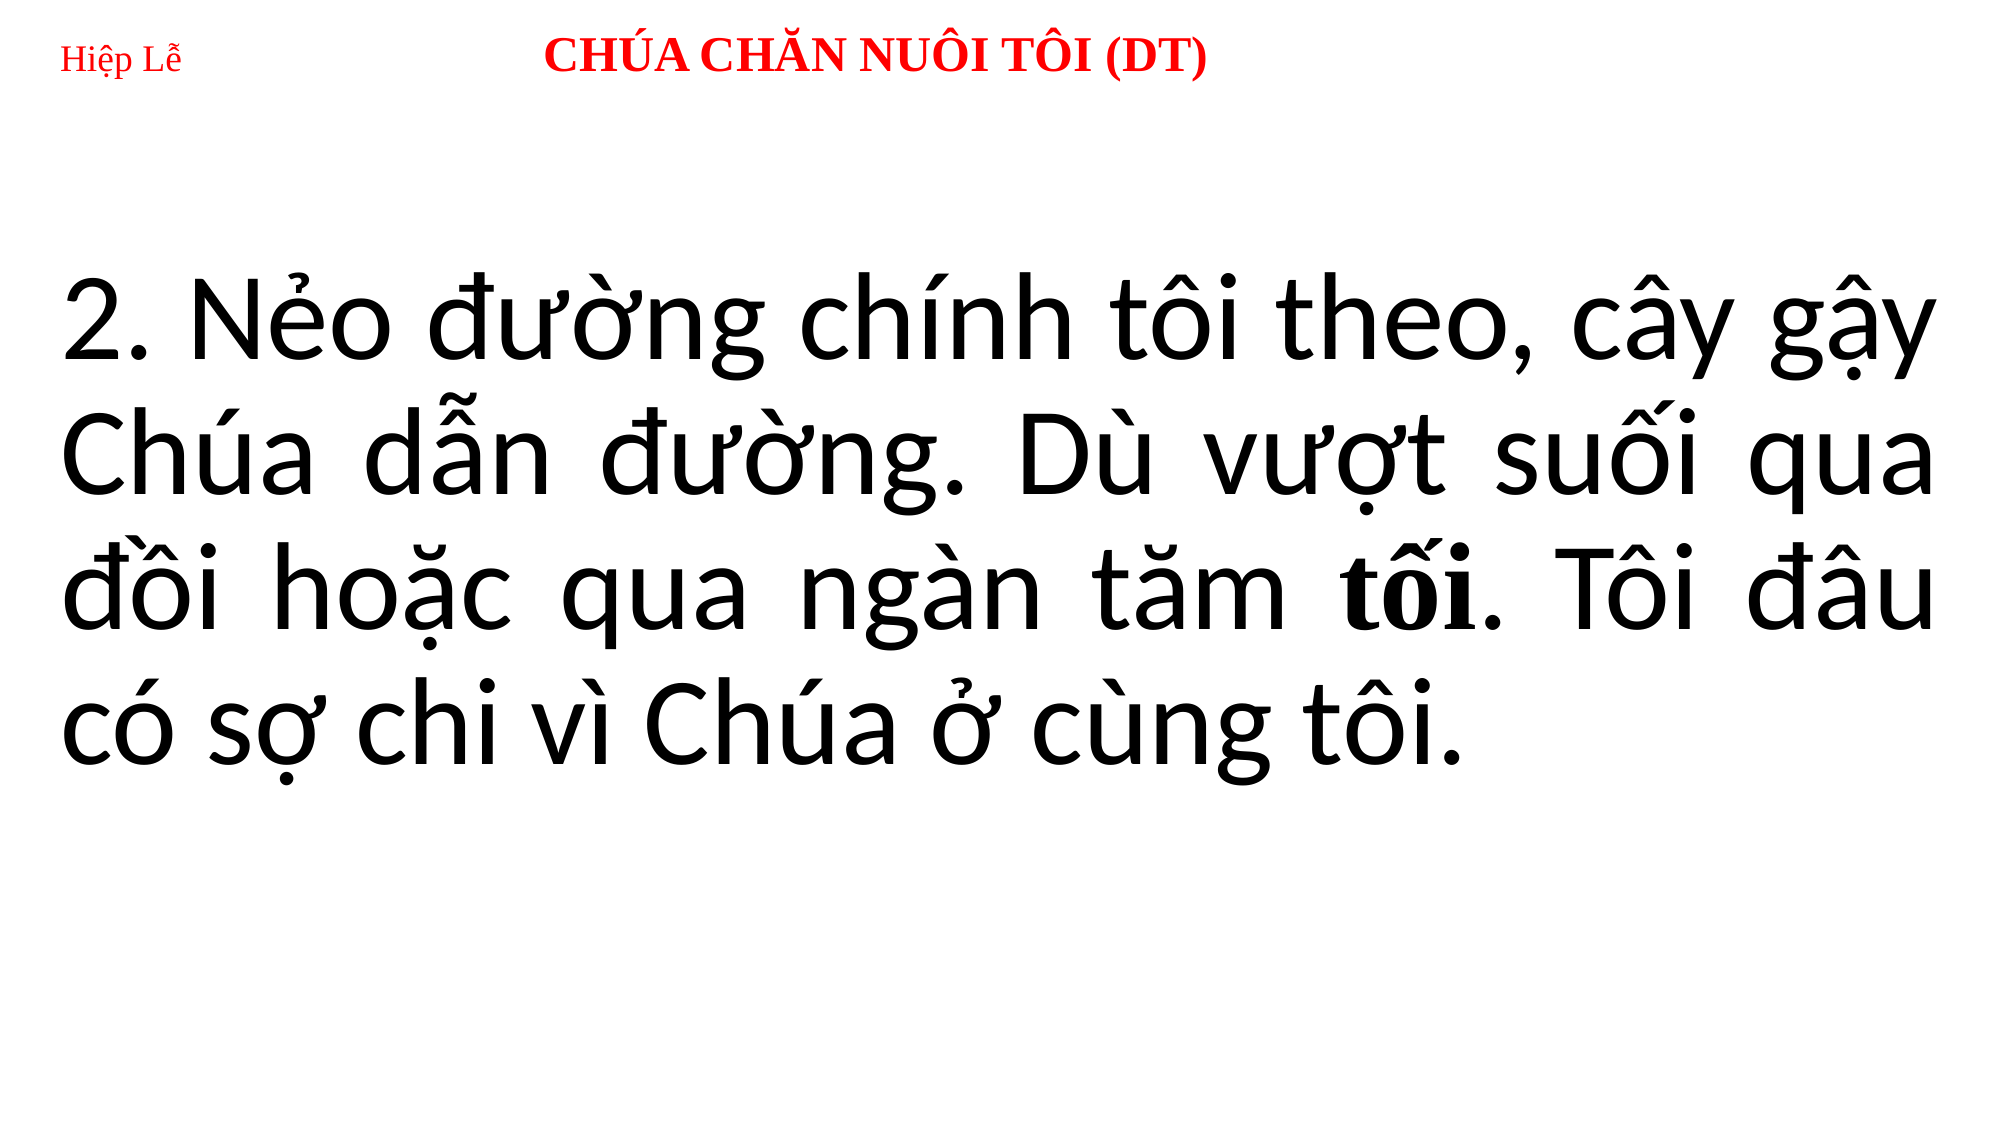

# Hiệp Lễ                                      CHÚA CHĂN NUÔI TÔI (DT)
2. Nẻo đường chính tôi theo, cây gậy Chúa dẫn đường. Dù vượt suối qua đồi hoặc qua ngàn tăm tối. Tôi đâu có sợ chi vì Chúa ở cùng tôi.